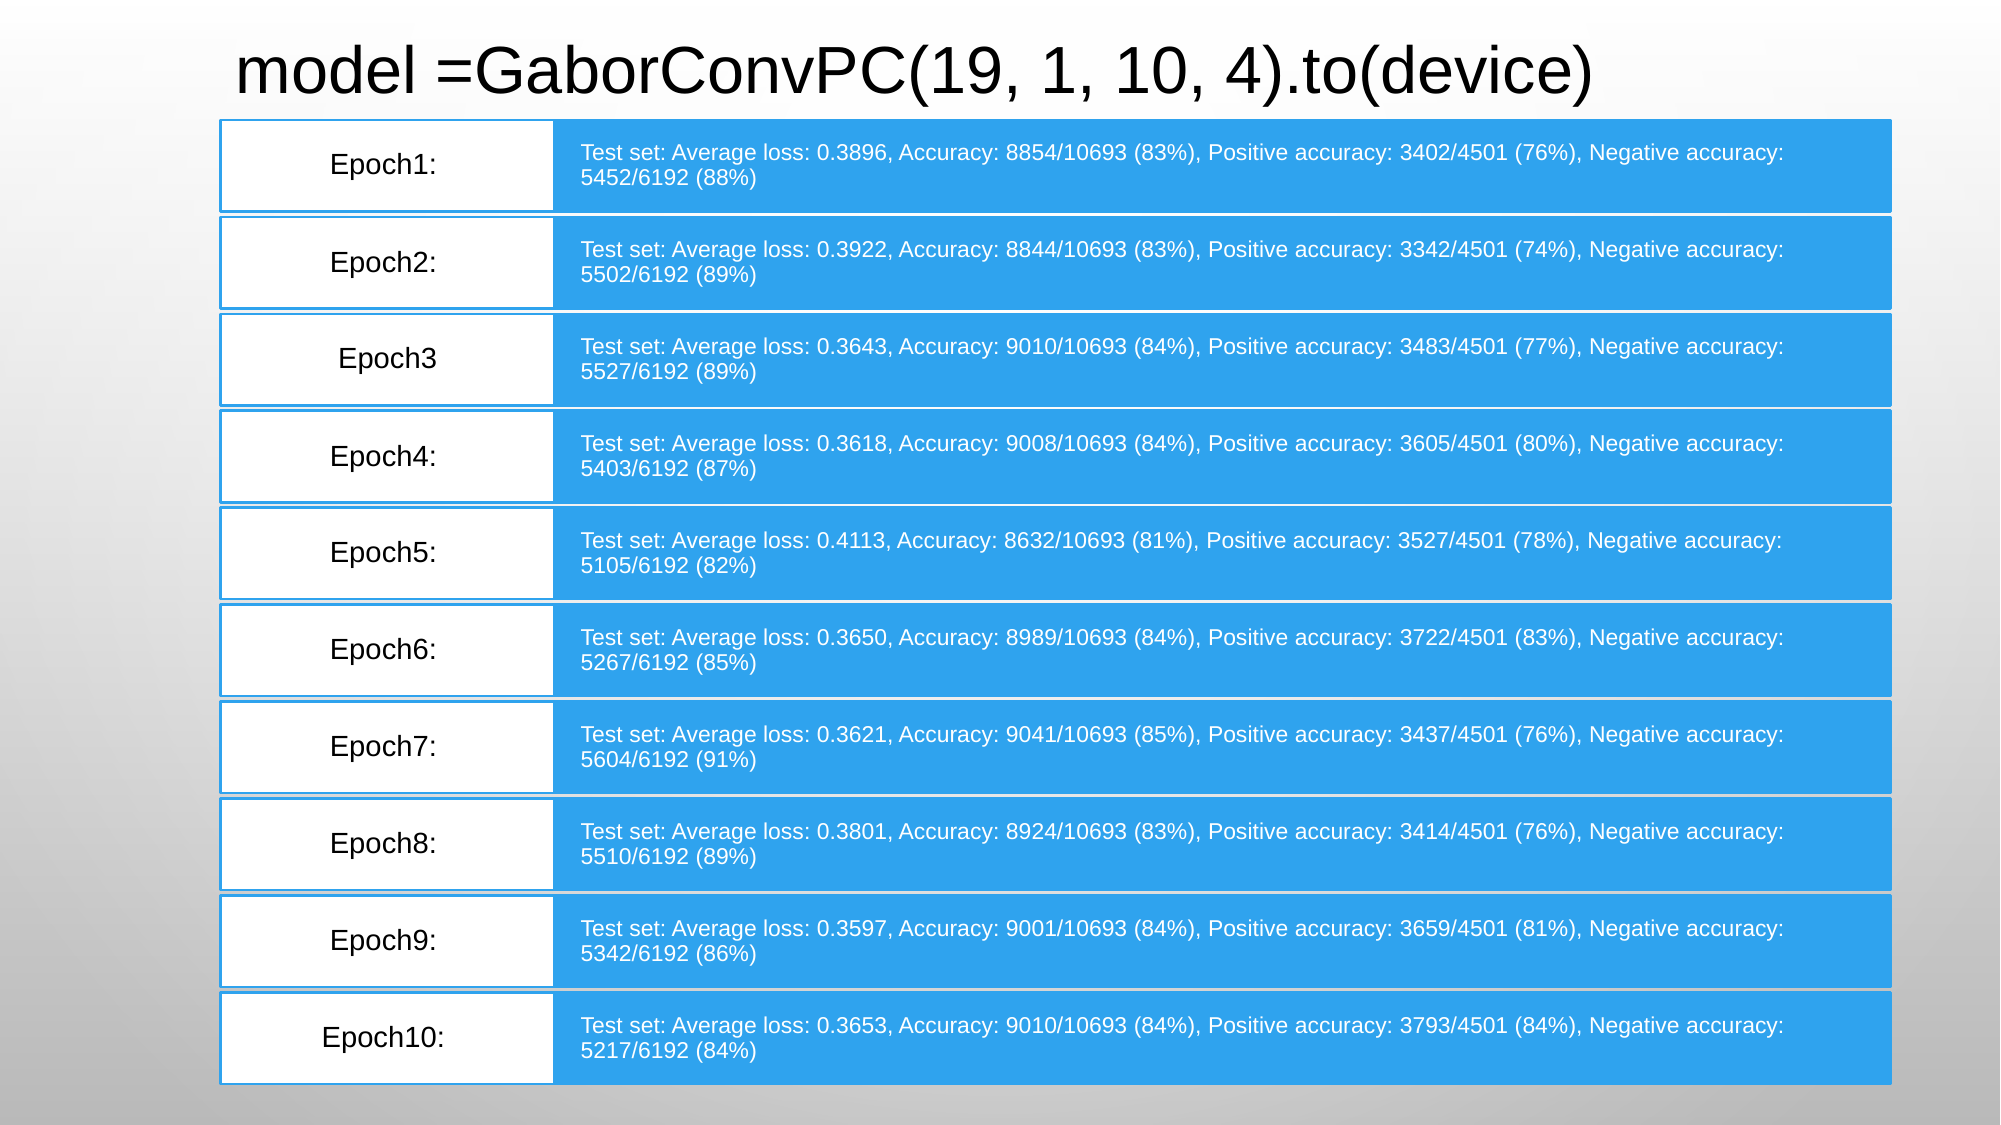

model =GaborConvPC(19, 1, 10, 4).to(device)
Test set: Average loss: 0.3896, Accuracy: 8854/10693 (83%), Positive accuracy: 3402/4501 (76%), Negative accuracy: 5452/6192 (88%)
Epoch1:
Test set: Average loss: 0.3922, Accuracy: 8844/10693 (83%), Positive accuracy: 3342/4501 (74%), Negative accuracy: 5502/6192 (89%)
Epoch2:
Test set: Average loss: 0.3643, Accuracy: 9010/10693 (84%), Positive accuracy: 3483/4501 (77%), Negative accuracy: 5527/6192 (89%)
Epoch3
Test set: Average loss: 0.3618, Accuracy: 9008/10693 (84%), Positive accuracy: 3605/4501 (80%), Negative accuracy: 5403/6192 (87%)
Epoch4:
Test set: Average loss: 0.4113, Accuracy: 8632/10693 (81%), Positive accuracy: 3527/4501 (78%), Negative accuracy: 5105/6192 (82%)
Epoch5:
Test set: Average loss: 0.3650, Accuracy: 8989/10693 (84%), Positive accuracy: 3722/4501 (83%), Negative accuracy: 5267/6192 (85%)
Epoch6:
Test set: Average loss: 0.3621, Accuracy: 9041/10693 (85%), Positive accuracy: 3437/4501 (76%), Negative accuracy: 5604/6192 (91%)
Epoch7:
Test set: Average loss: 0.3801, Accuracy: 8924/10693 (83%), Positive accuracy: 3414/4501 (76%), Negative accuracy: 5510/6192 (89%)
Epoch8:
Test set: Average loss: 0.3597, Accuracy: 9001/10693 (84%), Positive accuracy: 3659/4501 (81%), Negative accuracy: 5342/6192 (86%)
Epoch9:
Test set: Average loss: 0.3653, Accuracy: 9010/10693 (84%), Positive accuracy: 3793/4501 (84%), Negative accuracy: 5217/6192 (84%)
Epoch10:
#